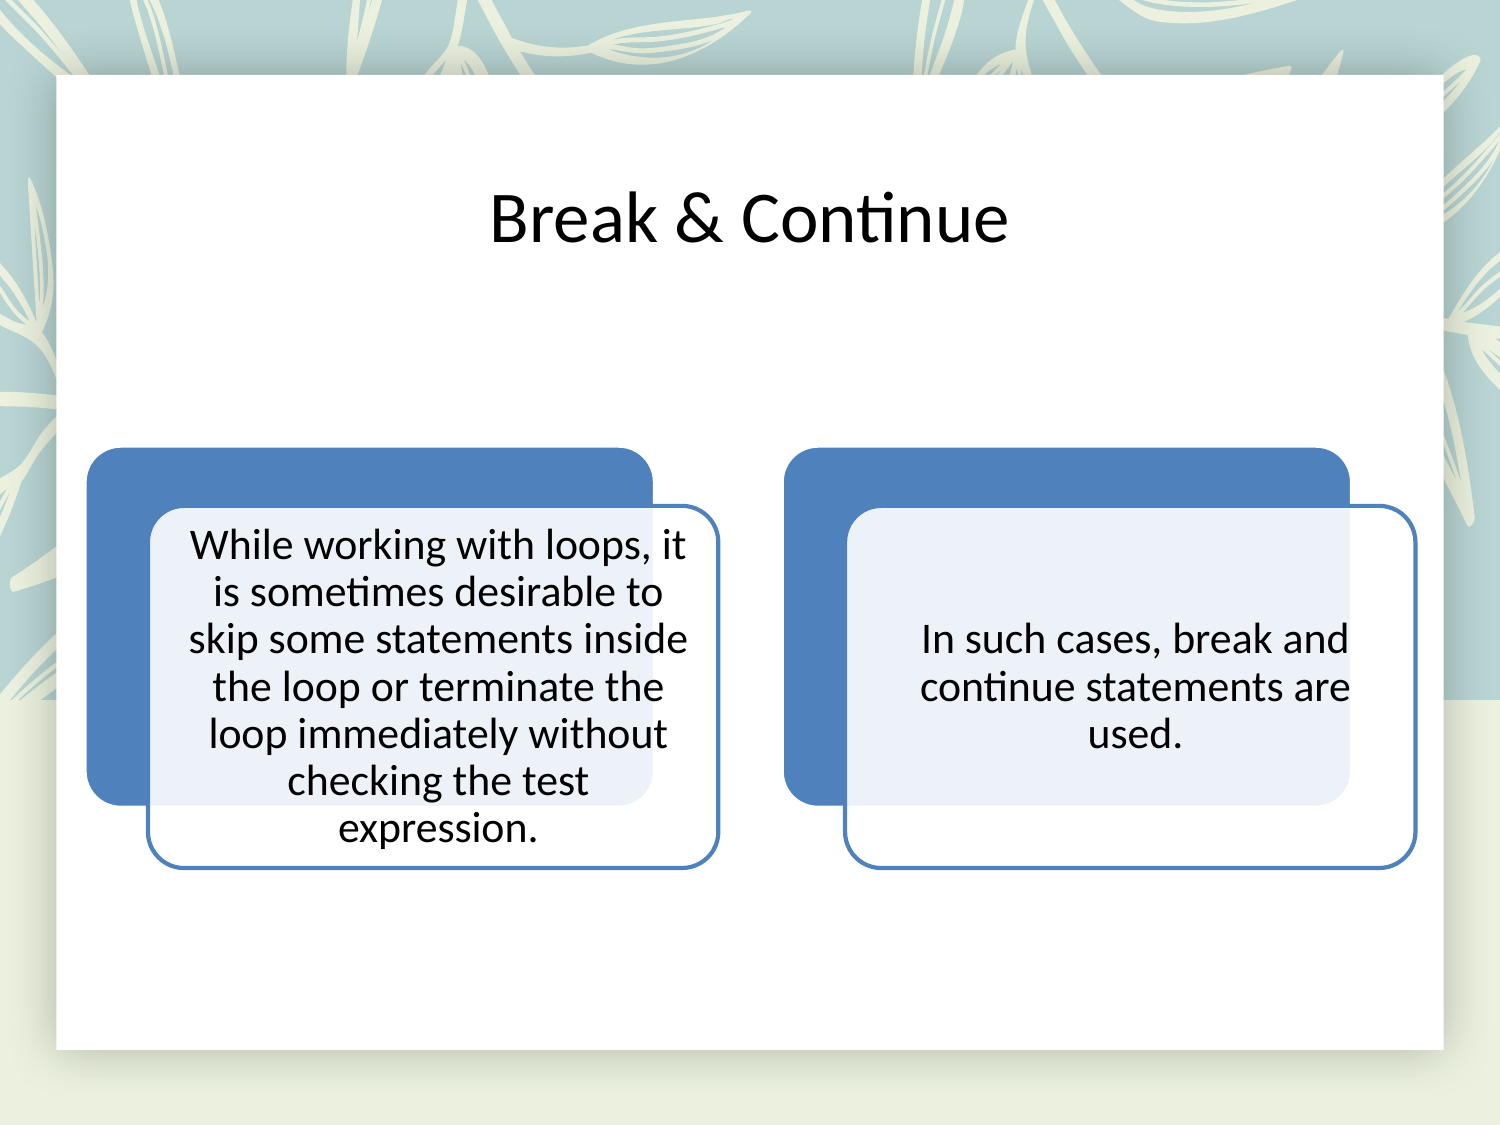

# Break & Continue
While working with loops, it is sometimes desirable to skip some statements inside the loop or terminate the loop immediately without checking the test expression.
In such cases, break and continue statements are used.